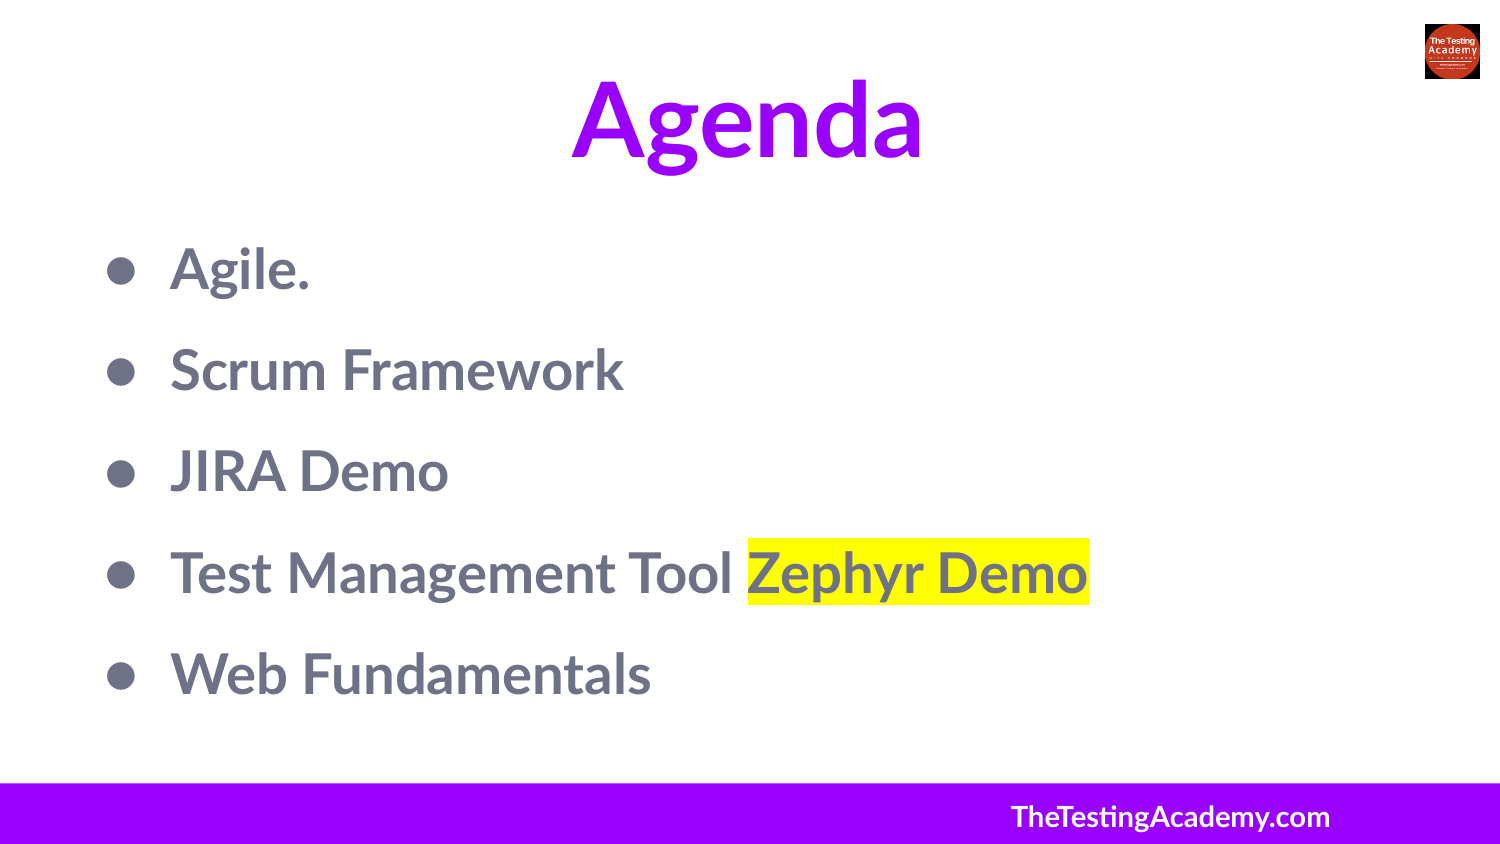

# Agenda
Agile.
Scrum Framework
JIRA Demo
Test Management Tool Zephyr Demo
Web Fundamentals